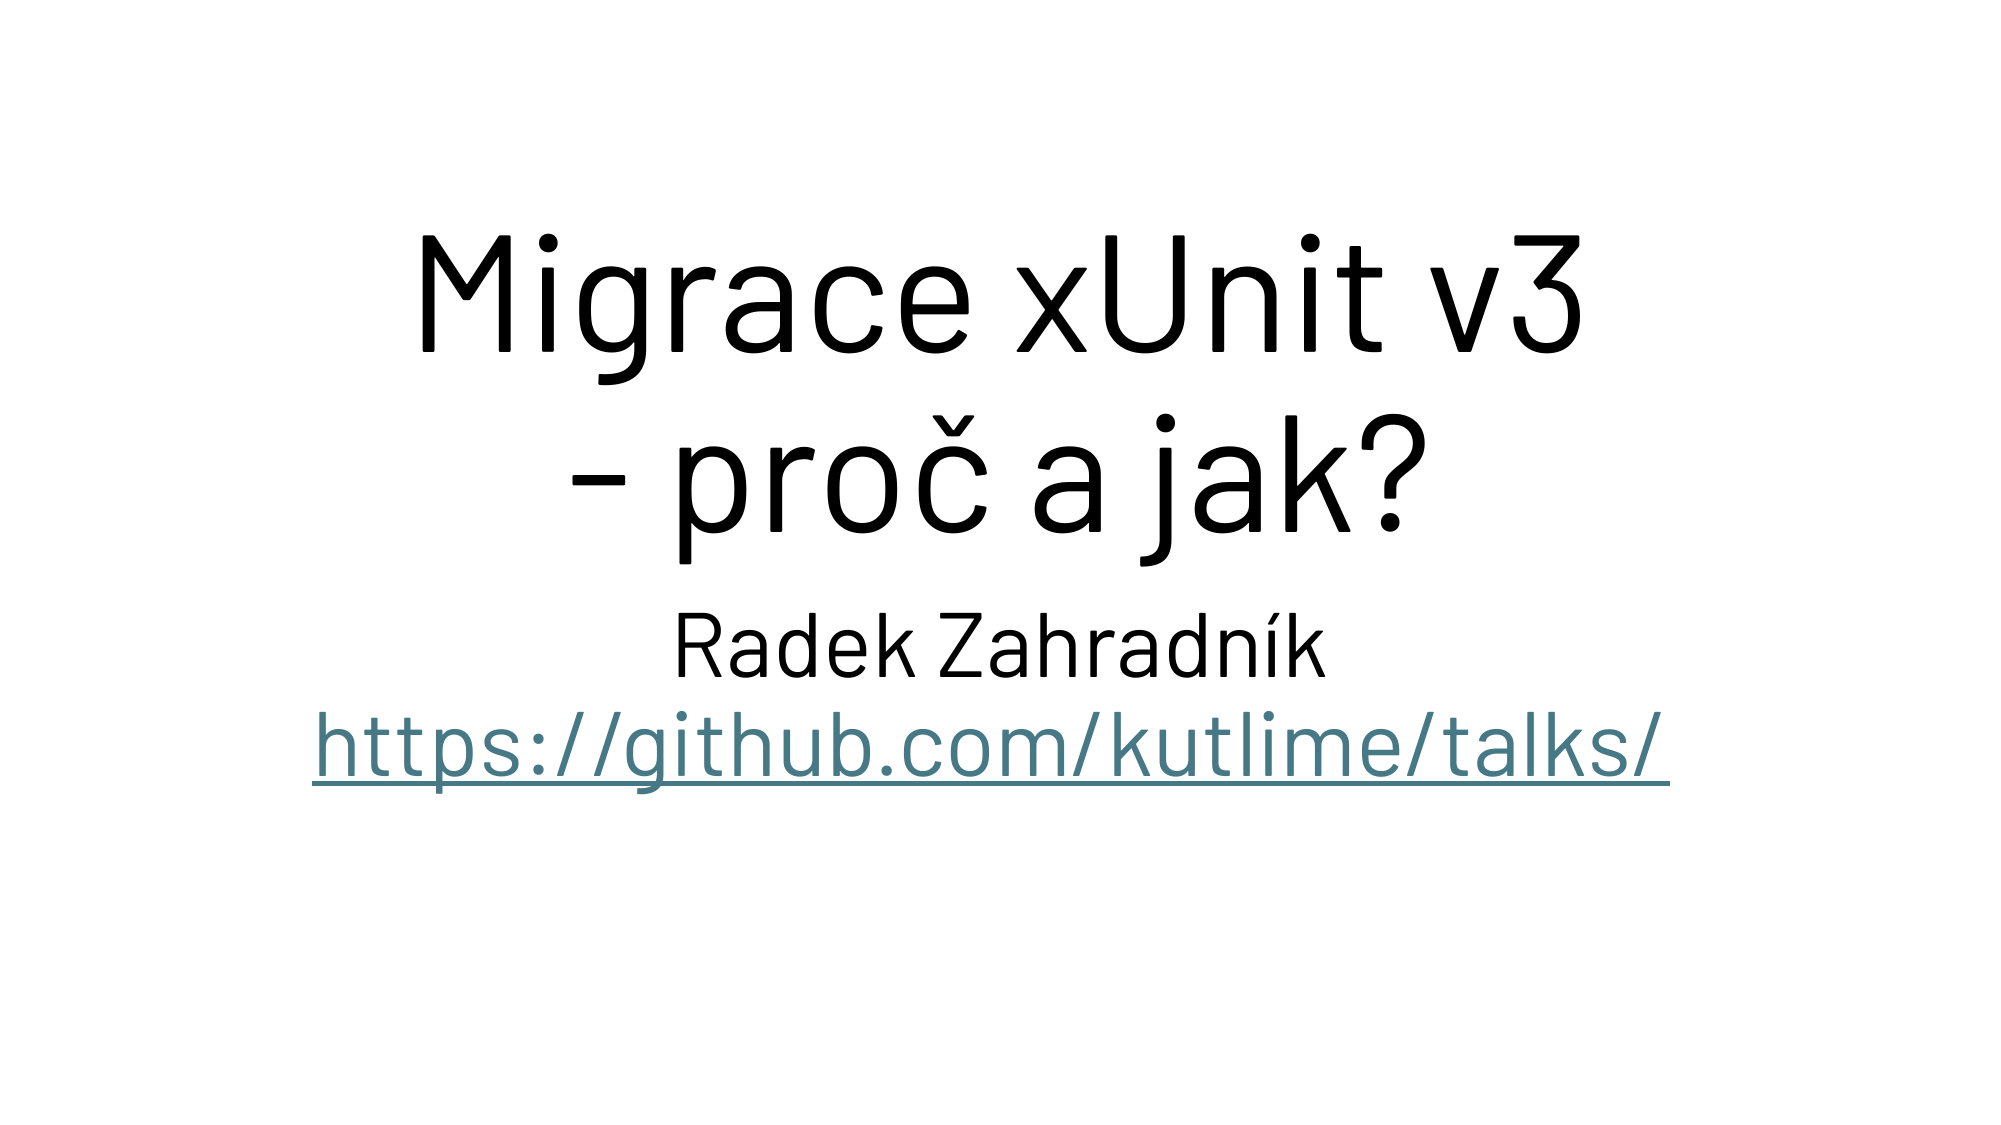

# Migrace xUnit v3 - proč a jak?
Radek Zahradník
https://github.com/kutlime/talks/